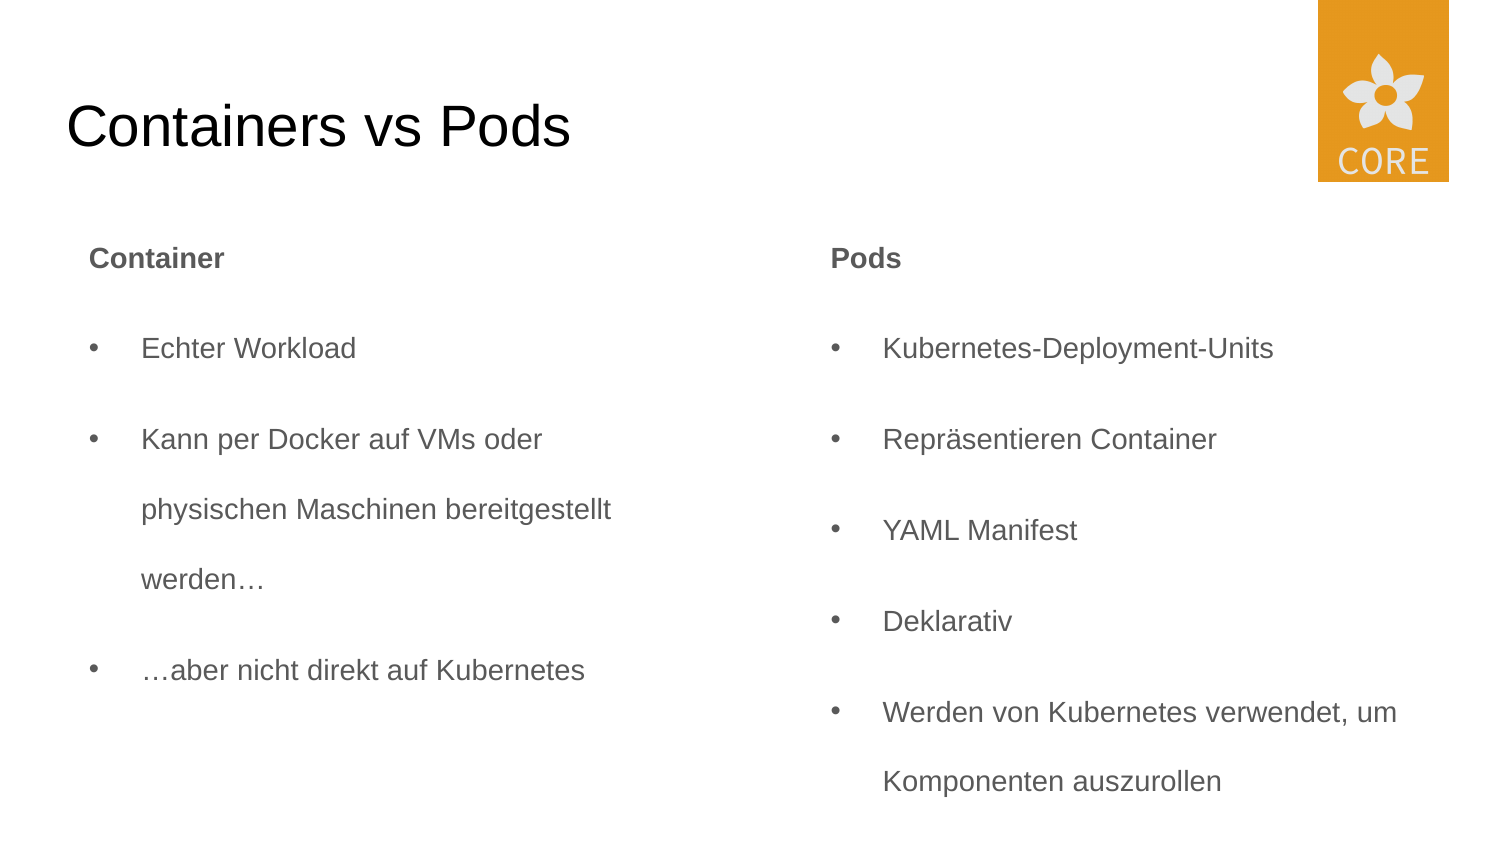

# Containers vs Pods
Container
Echter Workload
Kann per Docker auf VMs oder physischen Maschinen bereitgestellt werden…
…aber nicht direkt auf Kubernetes
Pods
Kubernetes-Deployment-Units
Repräsentieren Container
YAML Manifest
Deklarativ
Werden von Kubernetes verwendet, um Komponenten auszurollen